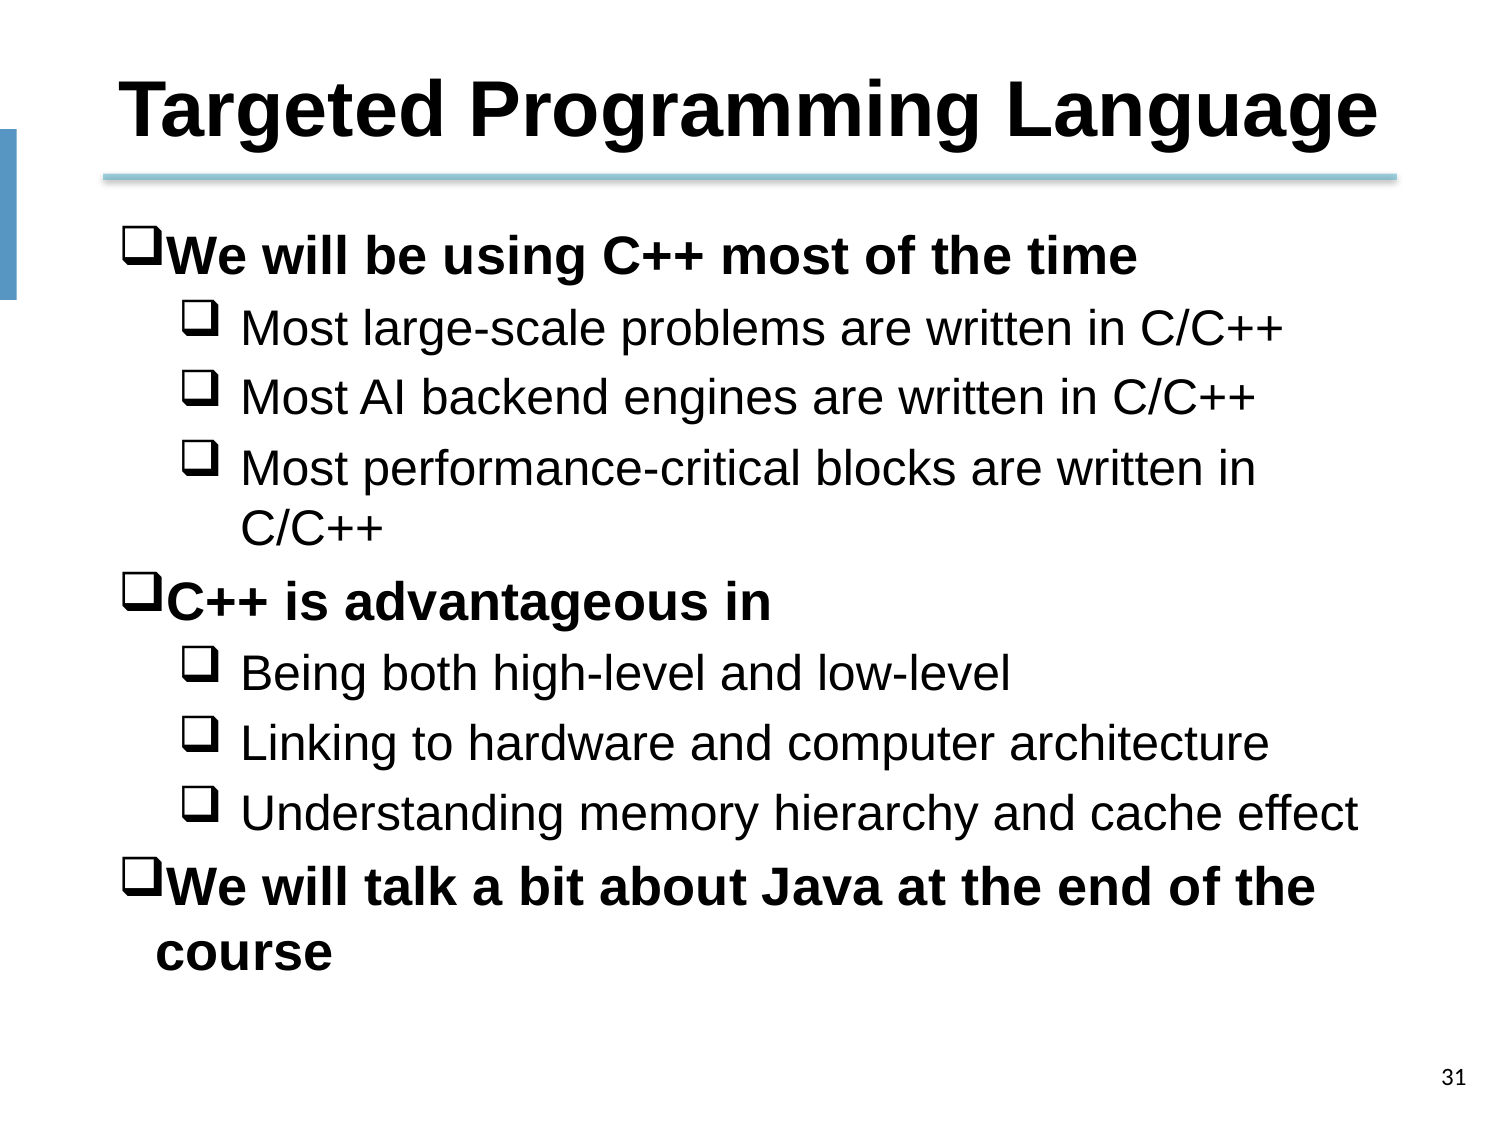

# Targeted Programming Language
We will be using C++ most of the time
Most large-scale problems are written in C/C++
Most AI backend engines are written in C/C++
Most performance-critical blocks are written in C/C++
C++ is advantageous in
Being both high-level and low-level
Linking to hardware and computer architecture
Understanding memory hierarchy and cache effect
We will talk a bit about Java at the end of the course

31